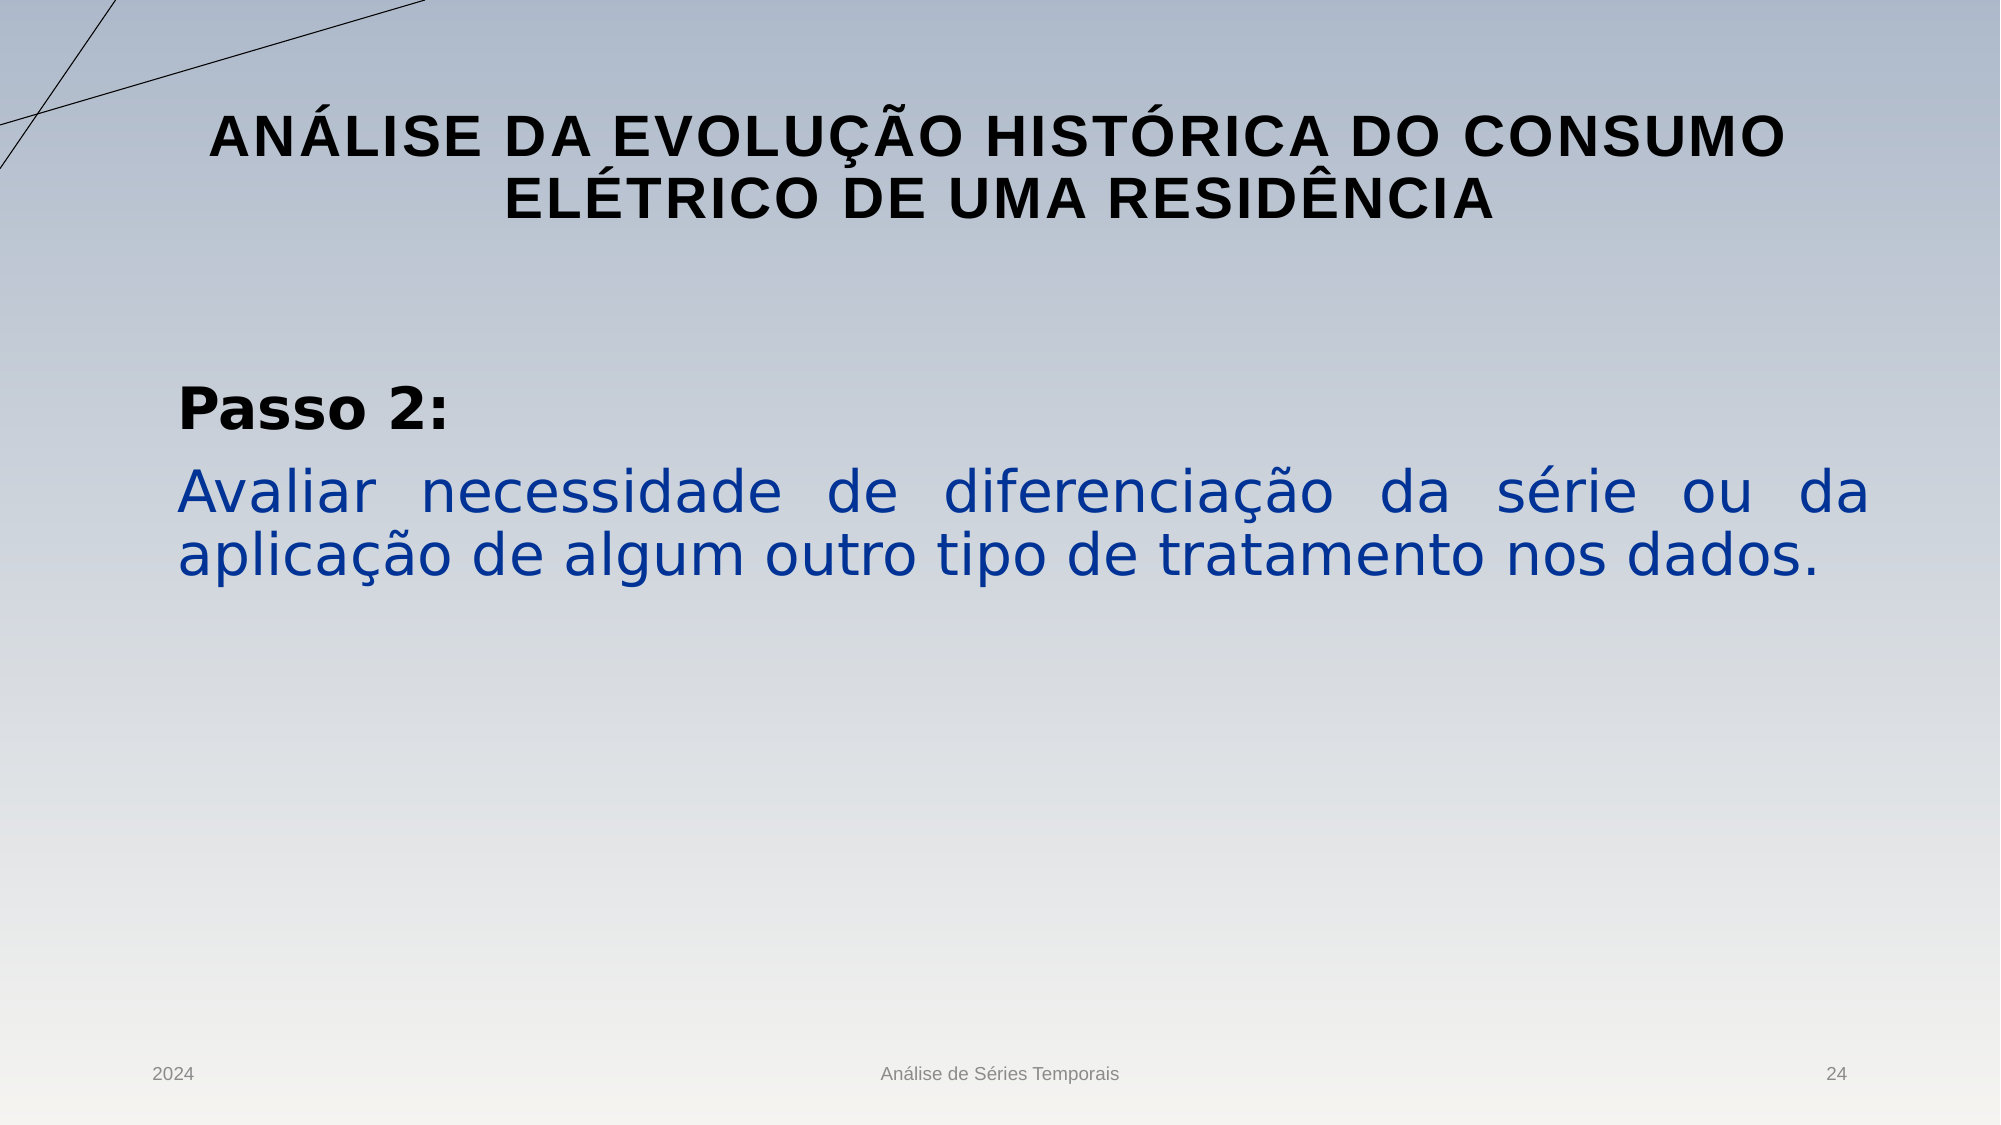

# Análise da evolução histórica do consumo elétrico de uma Residência

Passo 2:
Avaliar necessidade de diferenciação da série ou da aplicação de algum outro tipo de tratamento nos dados.
2024
Análise de Séries Temporais
24